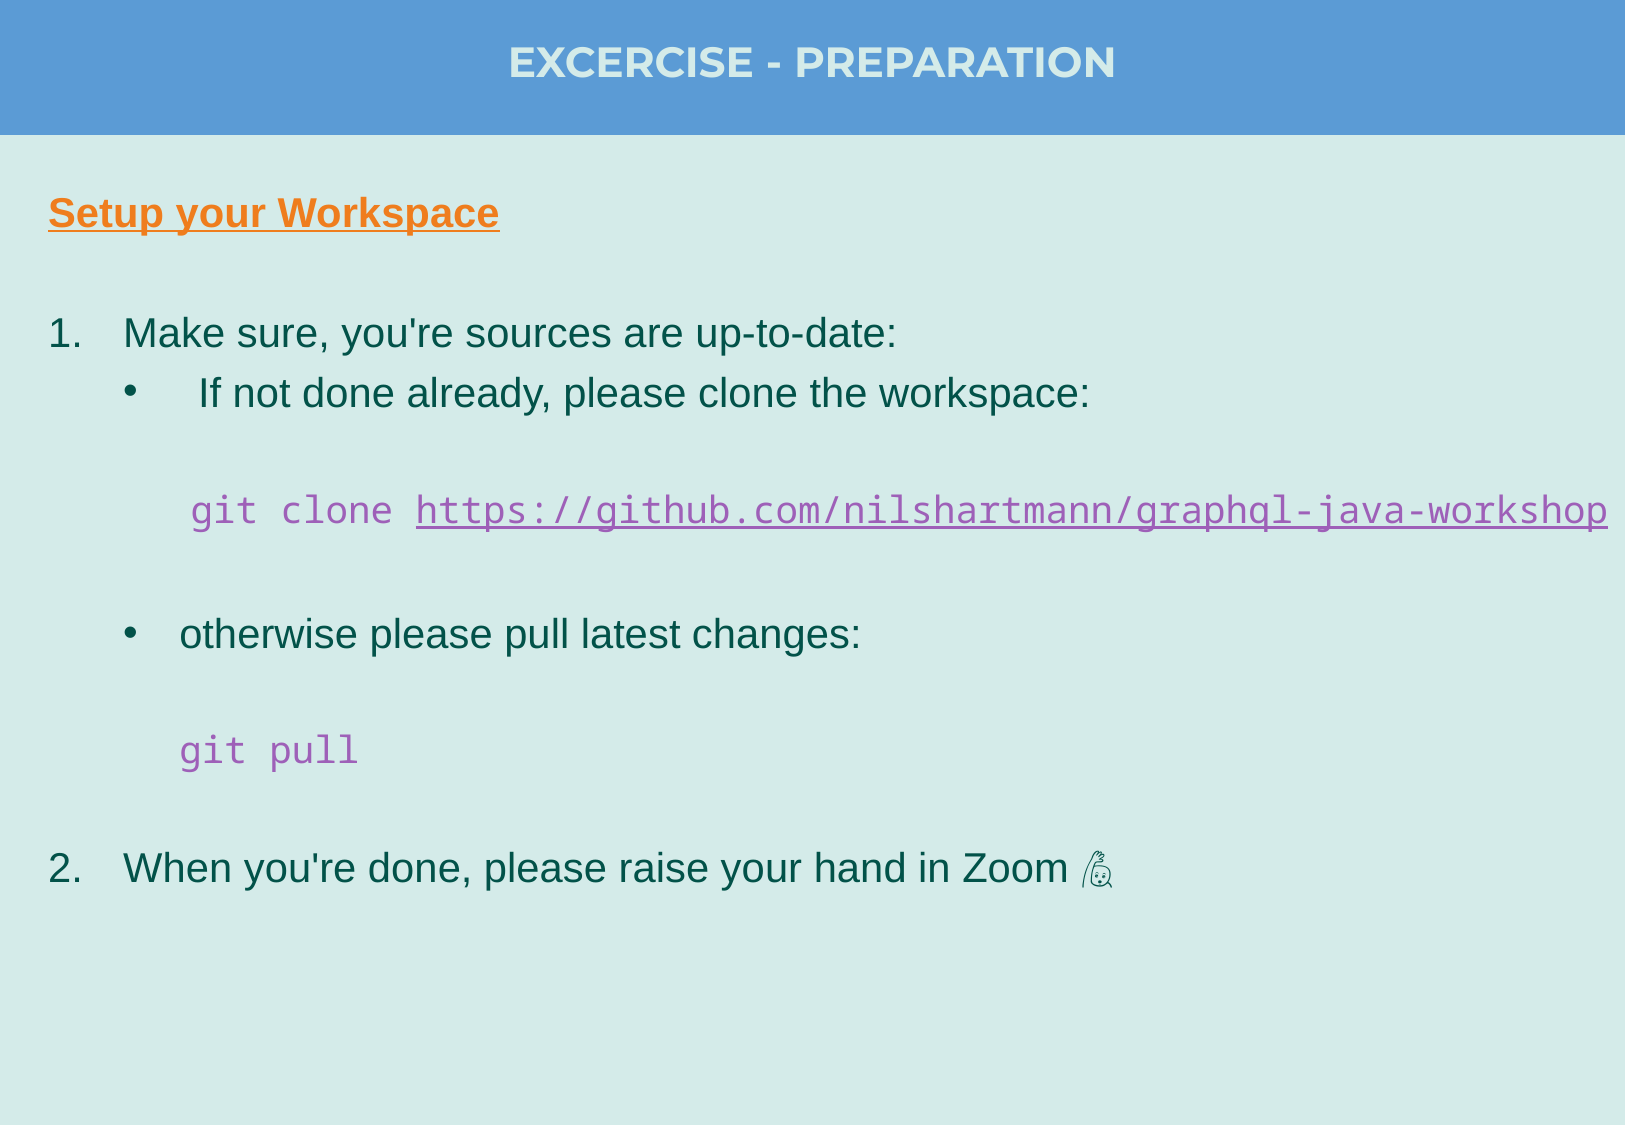

# Excercise - Preparation
Setup your Workspace

Make sure, you're sources are up-to-date:
If not done already, please clone the workspace:
   git clone https://github.com/nilshartmann/graphql-java-workshop

otherwise please pull latest changes:
git pull

When you're done, please raise your hand in Zoom 🙋